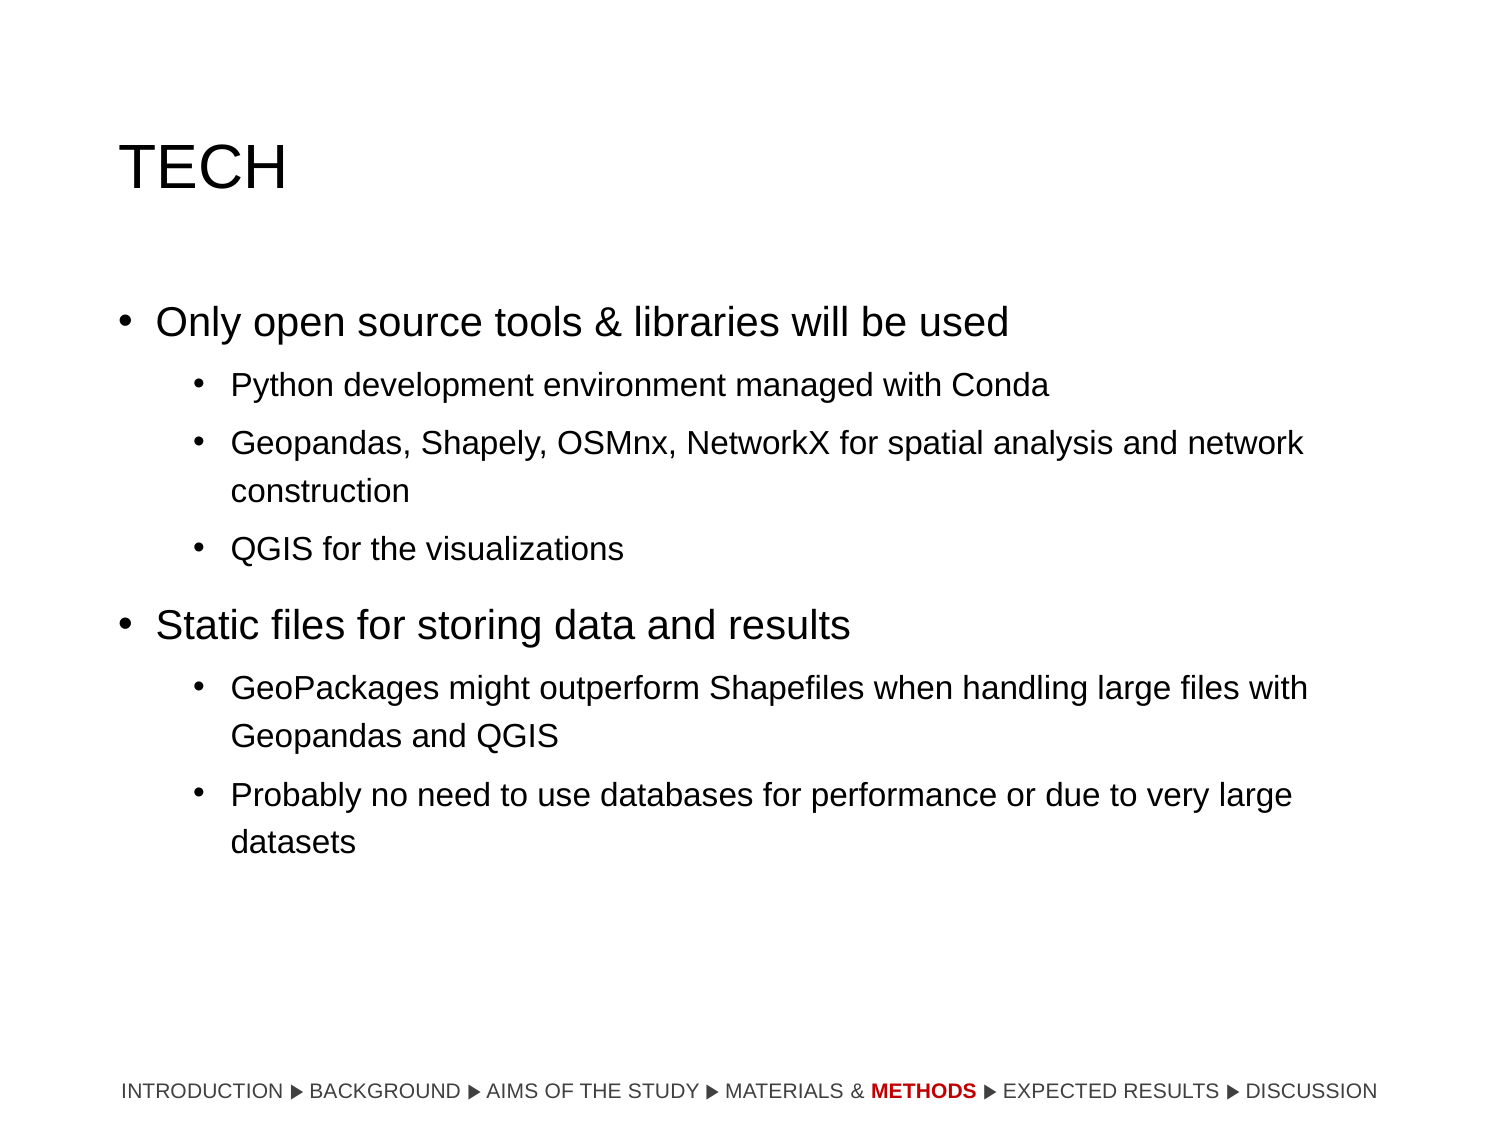

# TECH
Only open source tools & libraries will be used
Python development environment managed with Conda
Geopandas, Shapely, OSMnx, NetworkX for spatial analysis and network construction
QGIS for the visualizations
Static files for storing data and results
GeoPackages might outperform Shapefiles when handling large files with Geopandas and QGIS
Probably no need to use databases for performance or due to very large datasets
INTRODUCTION ▶︎ BACKGROUND ︎▶ AIMS OF THE STUDY ▶ MATERIALS & METHODS ▶ EXPECTED RESULTS ▶ DISCUSSION